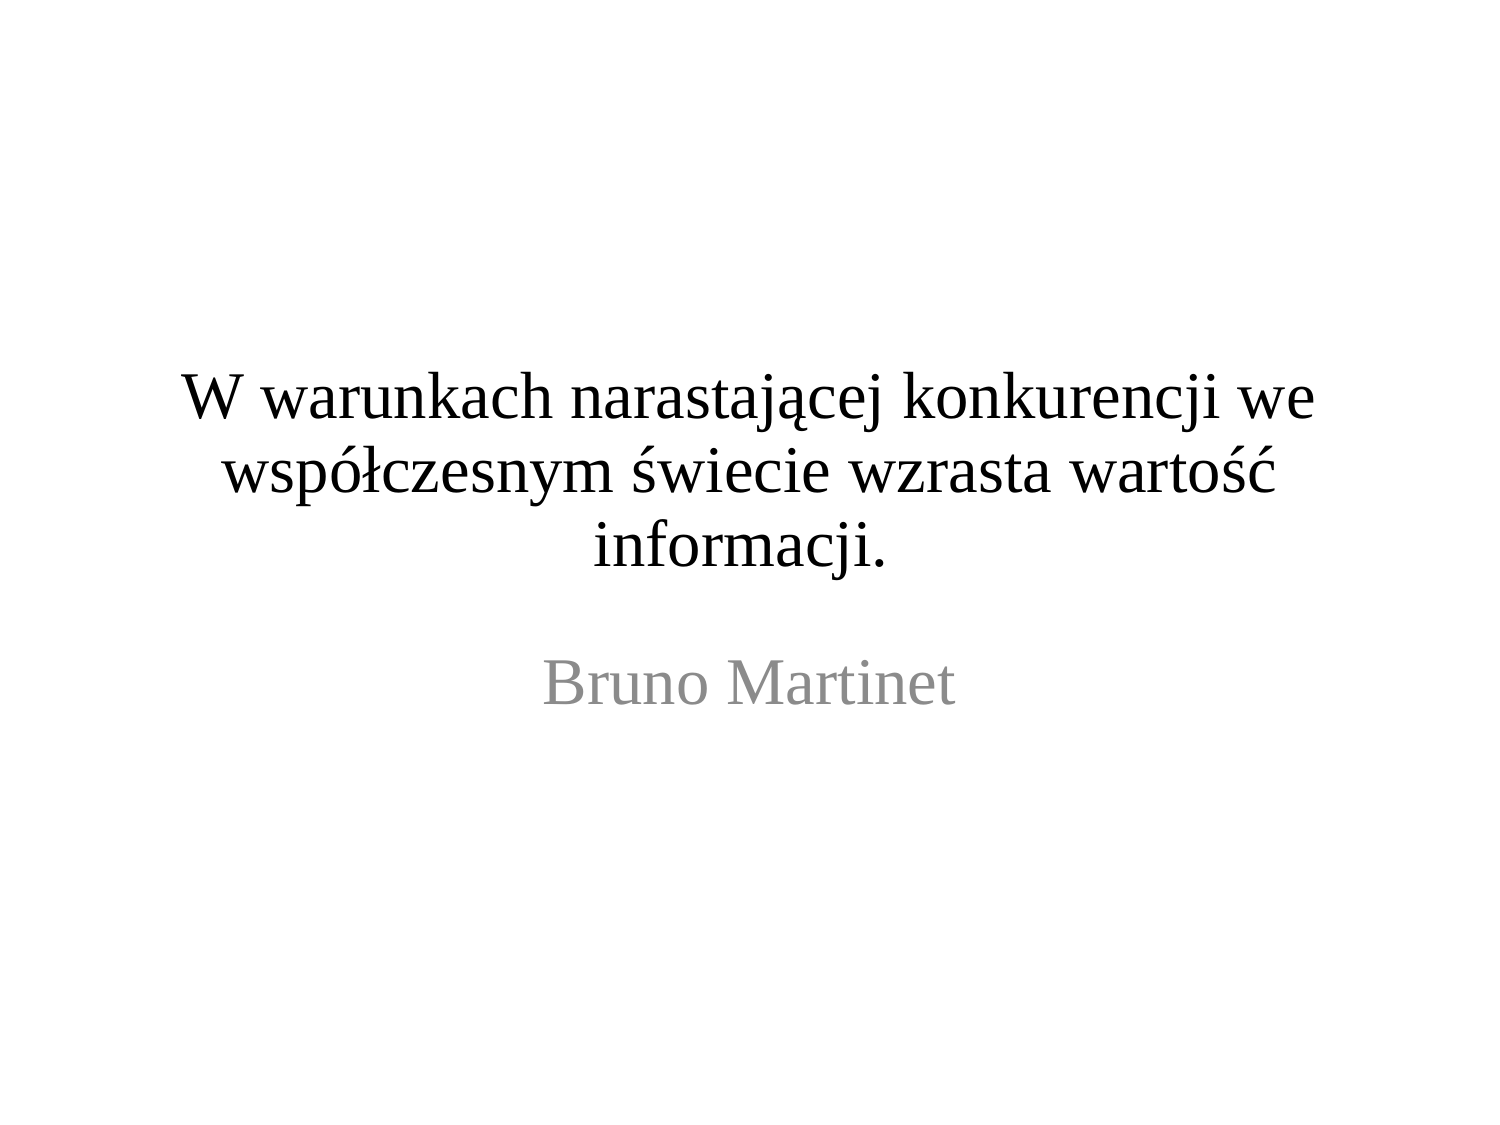

# W warunkach narastającej konkurencji we współczesnym świecie wzrasta wartość informacji.
Bruno Martinet